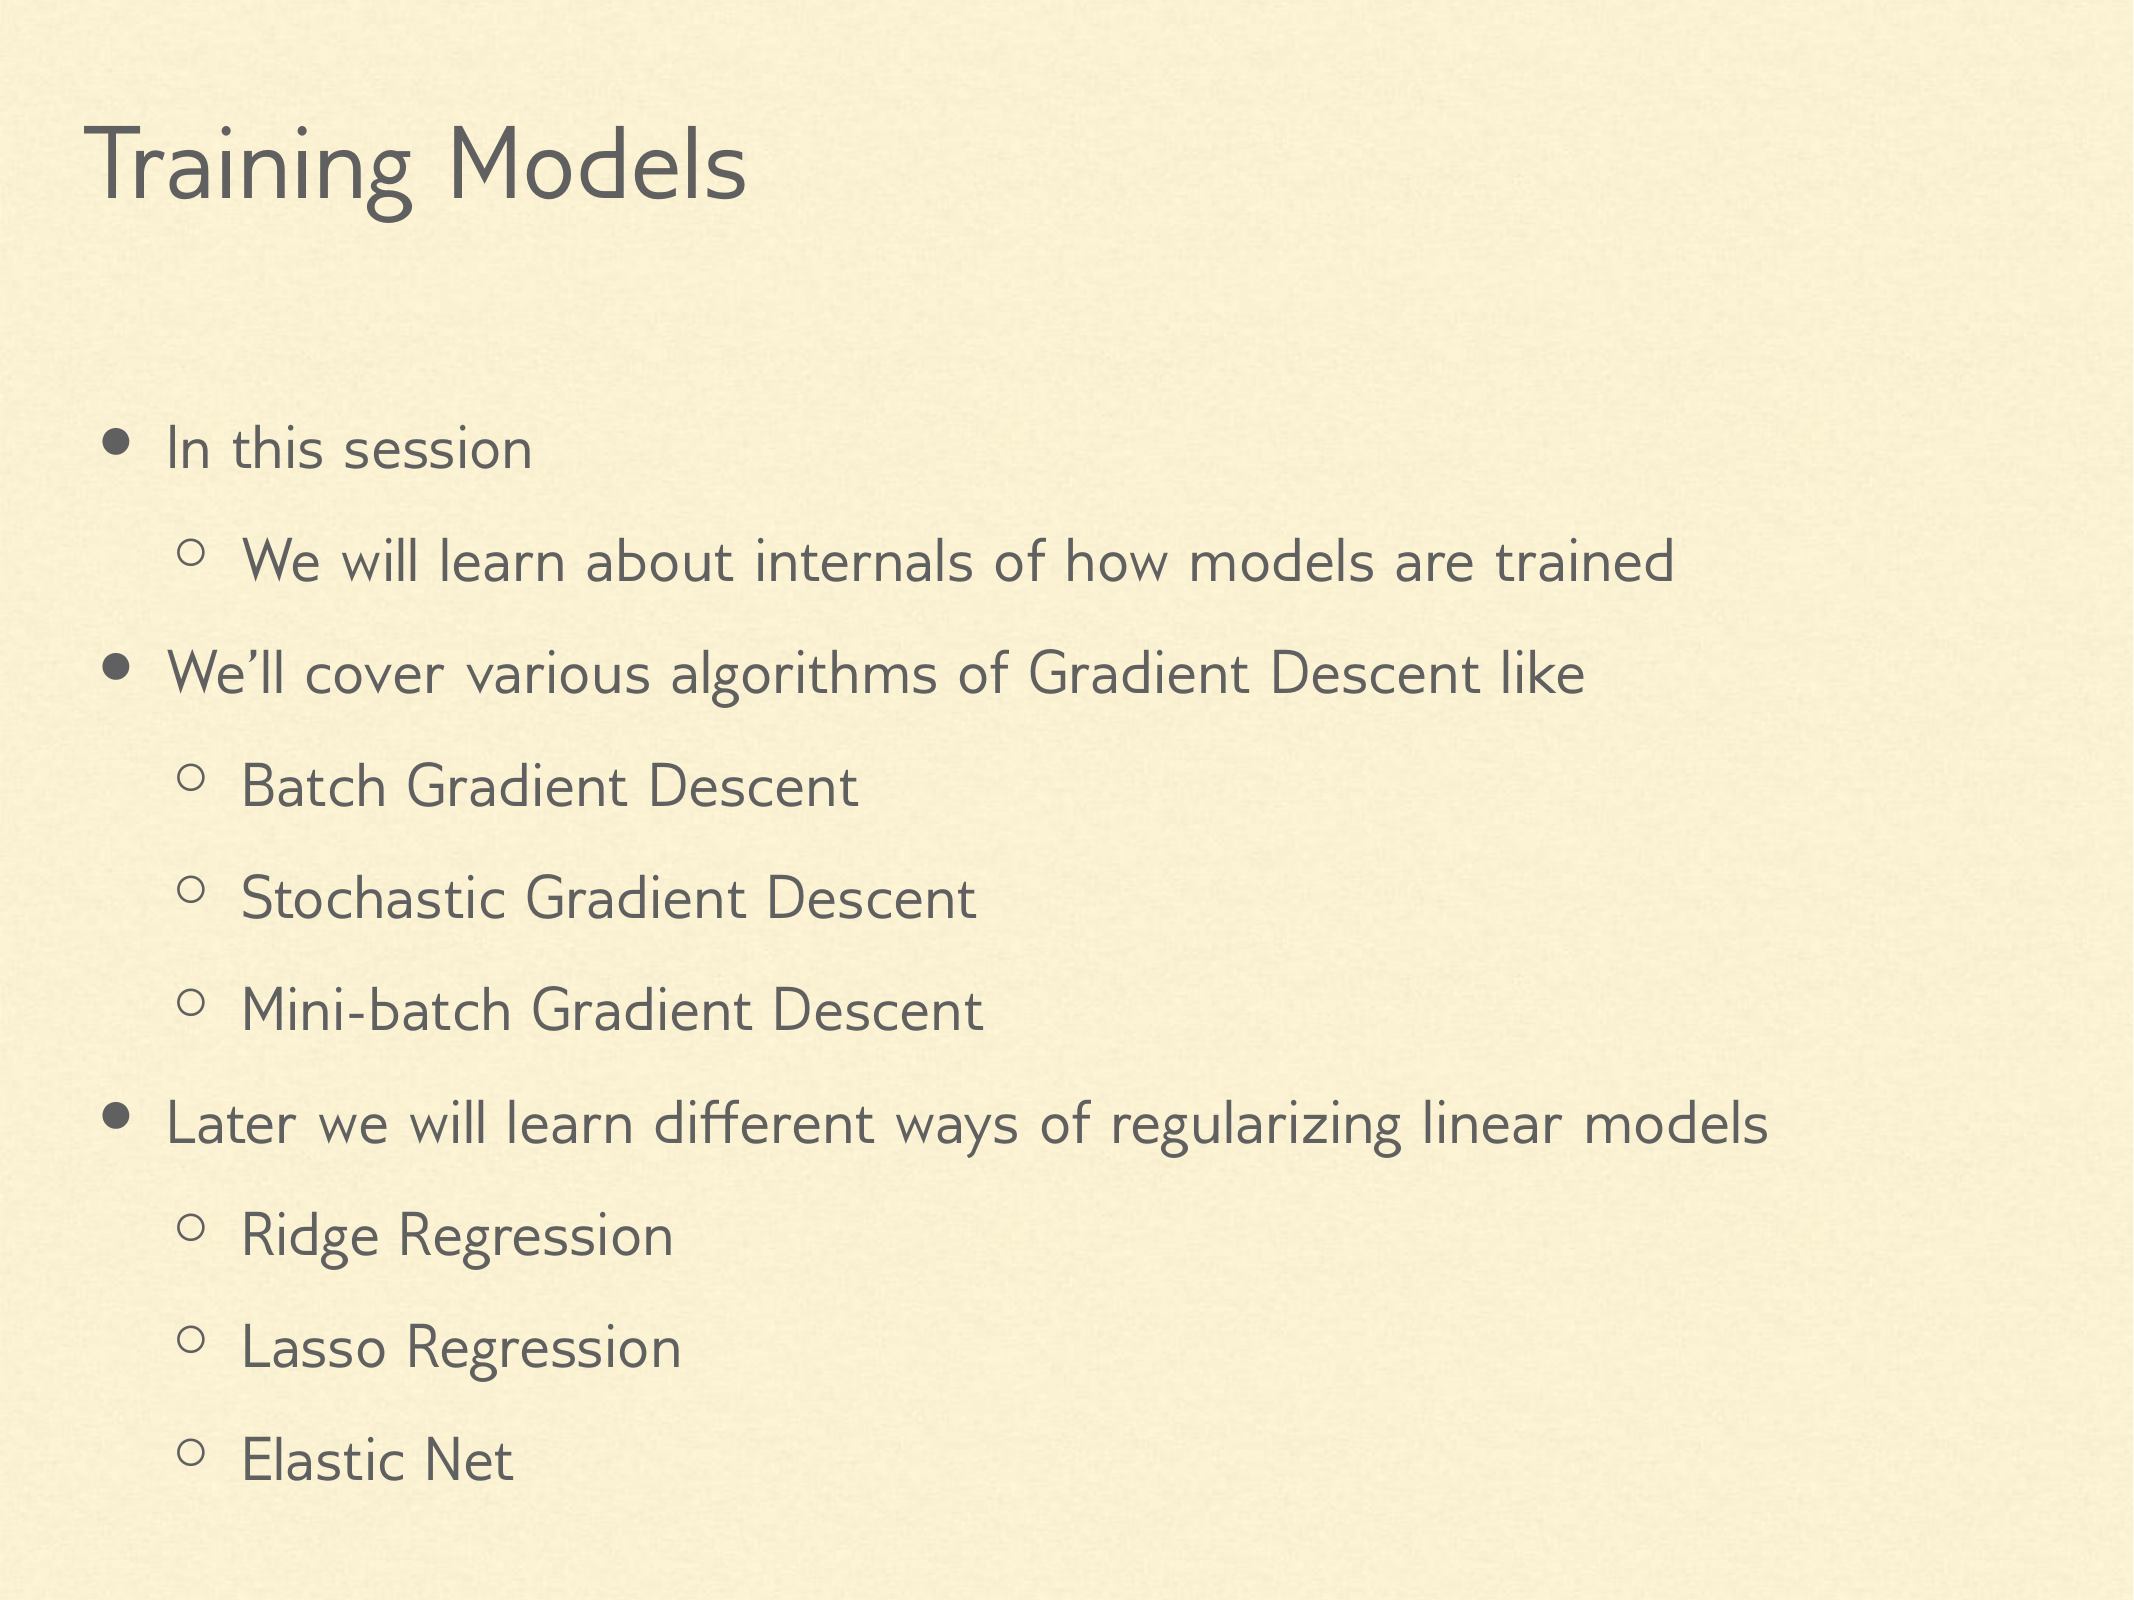

Training Models
In this session
We will learn about internals of how models are trained
We’ll cover various algorithms of Gradient Descent like
Batch Gradient Descent
Stochastic Gradient Descent
Mini-batch Gradient Descent
Later we will learn different ways of regularizing linear models
Ridge Regression
Lasso Regression
Elastic Net